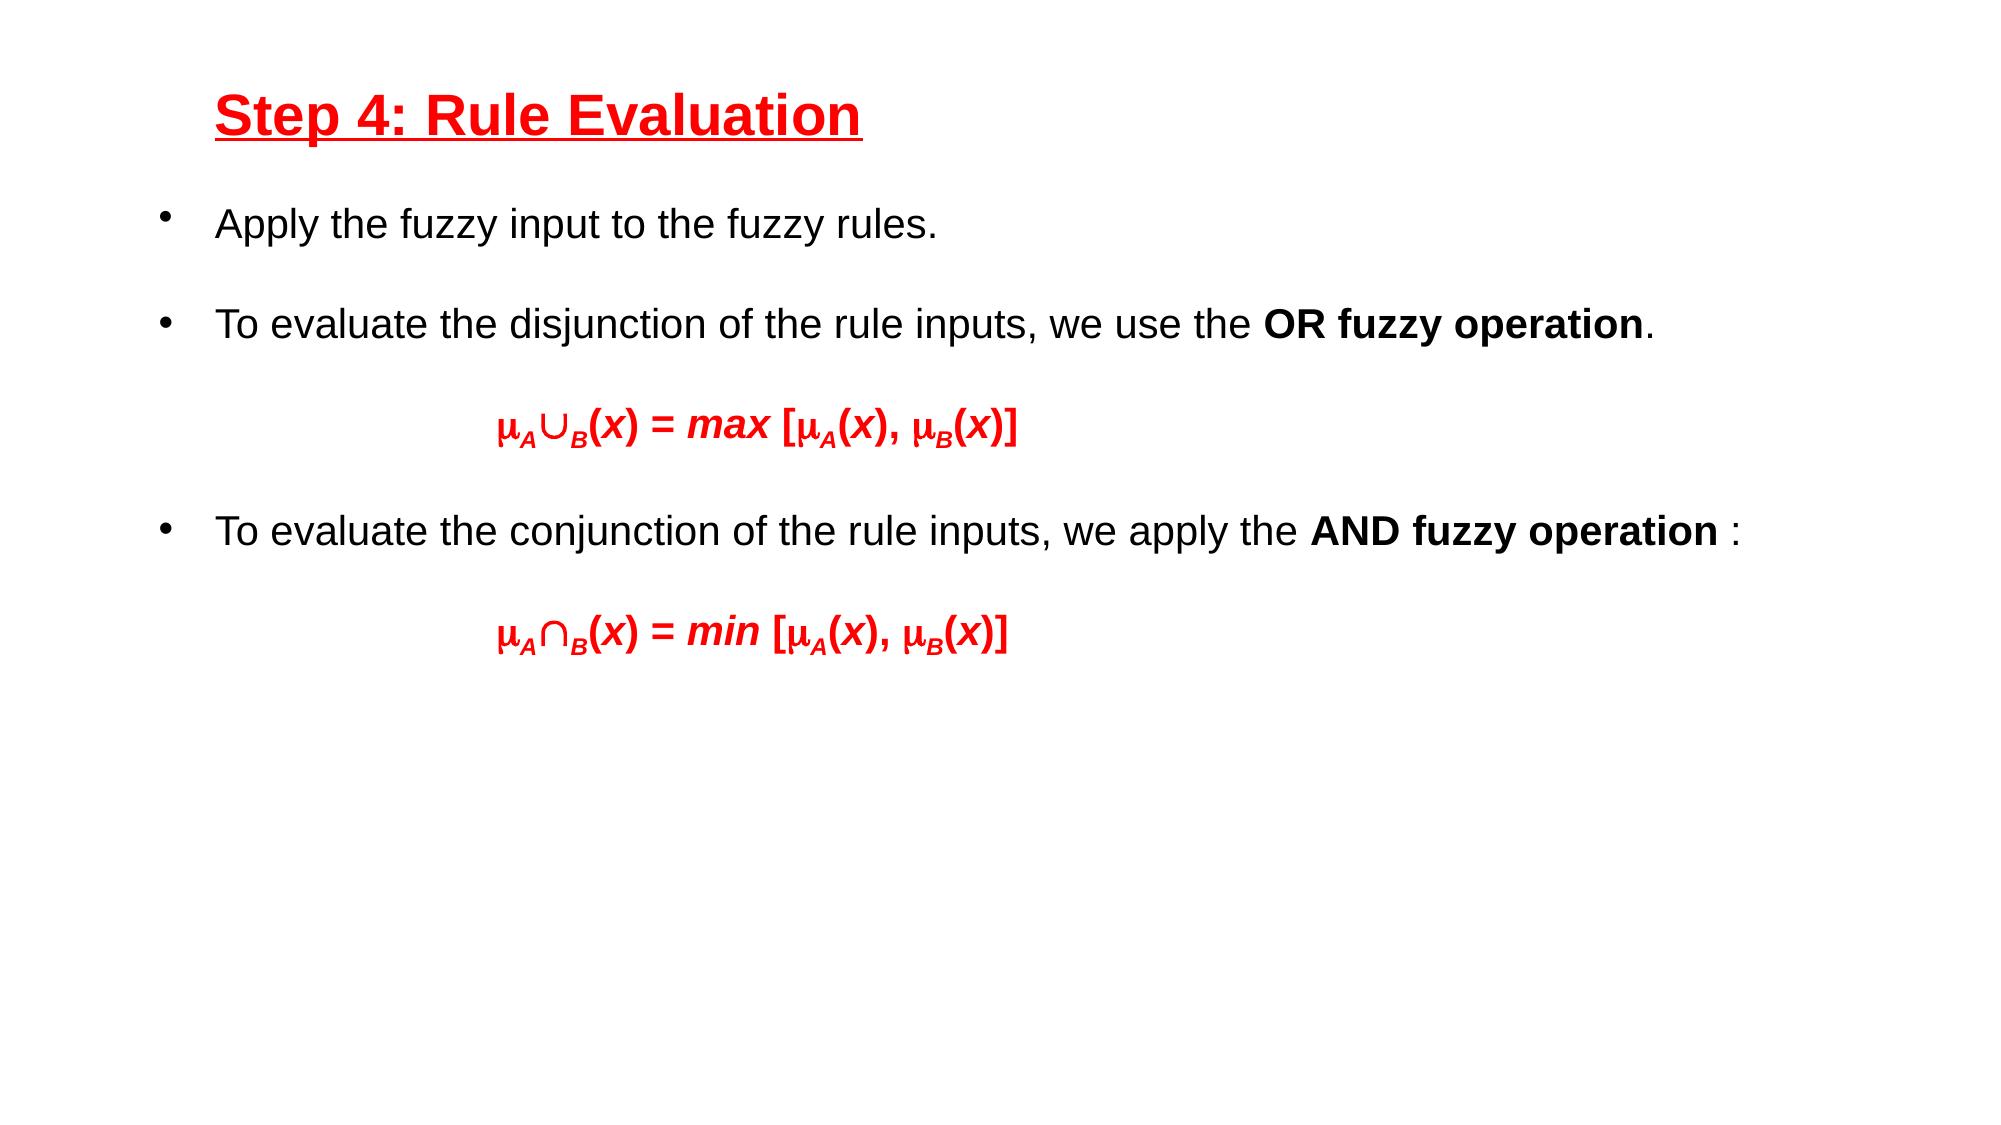

Step 4: Rule Evaluation

Apply the fuzzy input to the fuzzy rules.

To evaluate the disjunction of the rule inputs, we use the OR fuzzy operation.

		μA∪B(x) = max [μA(x), μB(x)]

To evaluate the conjunction of the rule inputs, we apply the AND fuzzy operation :

		μA∩B(x) = min [μA(x), μB(x)]